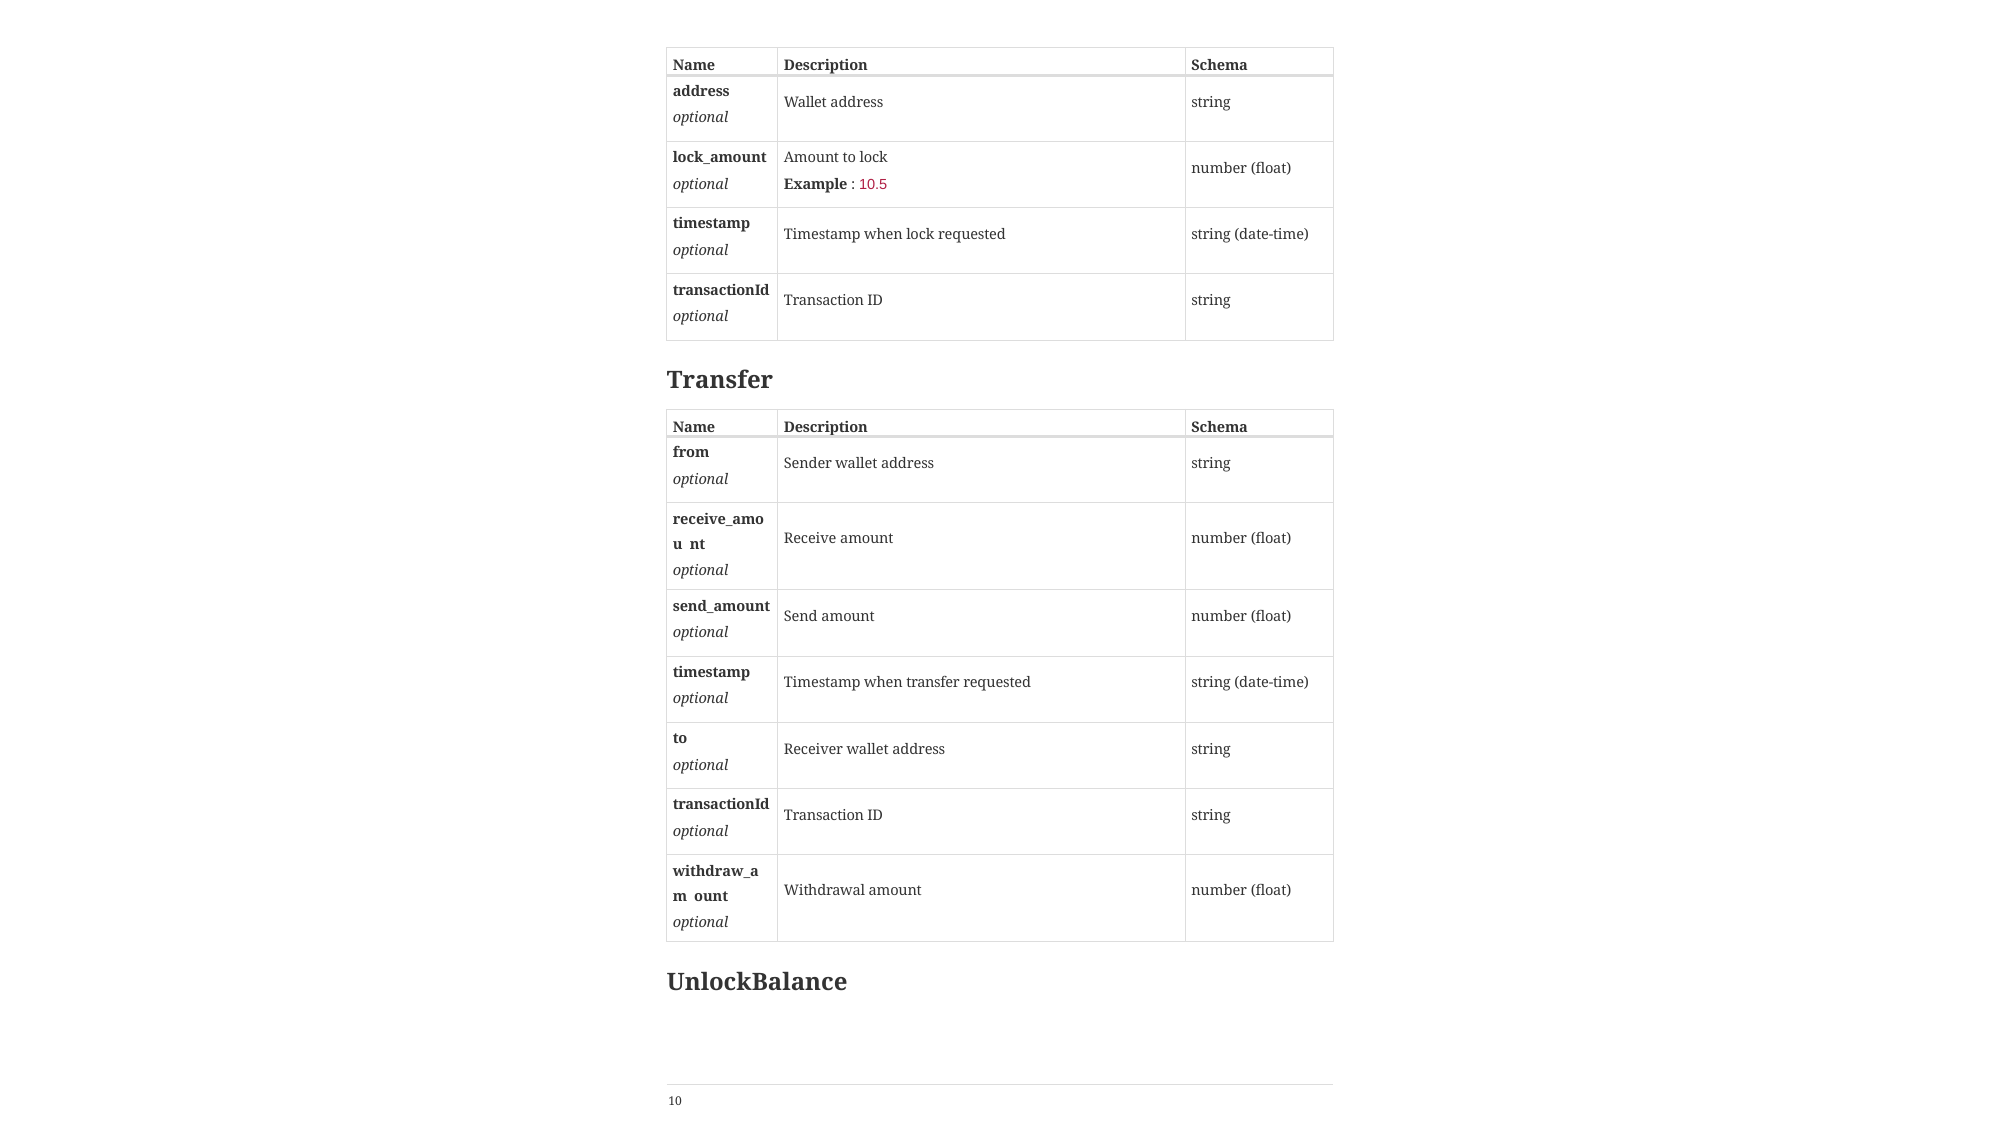

| Name | Description | Schema |
| --- | --- | --- |
| address optional | Wallet address | string |
| lock\_amount optional | Amount to lock Example : 10.5 | number (float) |
| timestamp optional | Timestamp when lock requested | string (date-time) |
| transactionId optional | Transaction ID | string |
Transfer
| Name | Description | Schema |
| --- | --- | --- |
| from optional | Sender wallet address | string |
| receive\_amou nt optional | Receive amount | number (float) |
| send\_amount optional | Send amount | number (float) |
| timestamp optional | Timestamp when transfer requested | string (date-time) |
| to optional | Receiver wallet address | string |
| transactionId optional | Transaction ID | string |
| withdraw\_am ount optional | Withdrawal amount | number (float) |
UnlockBalance

10